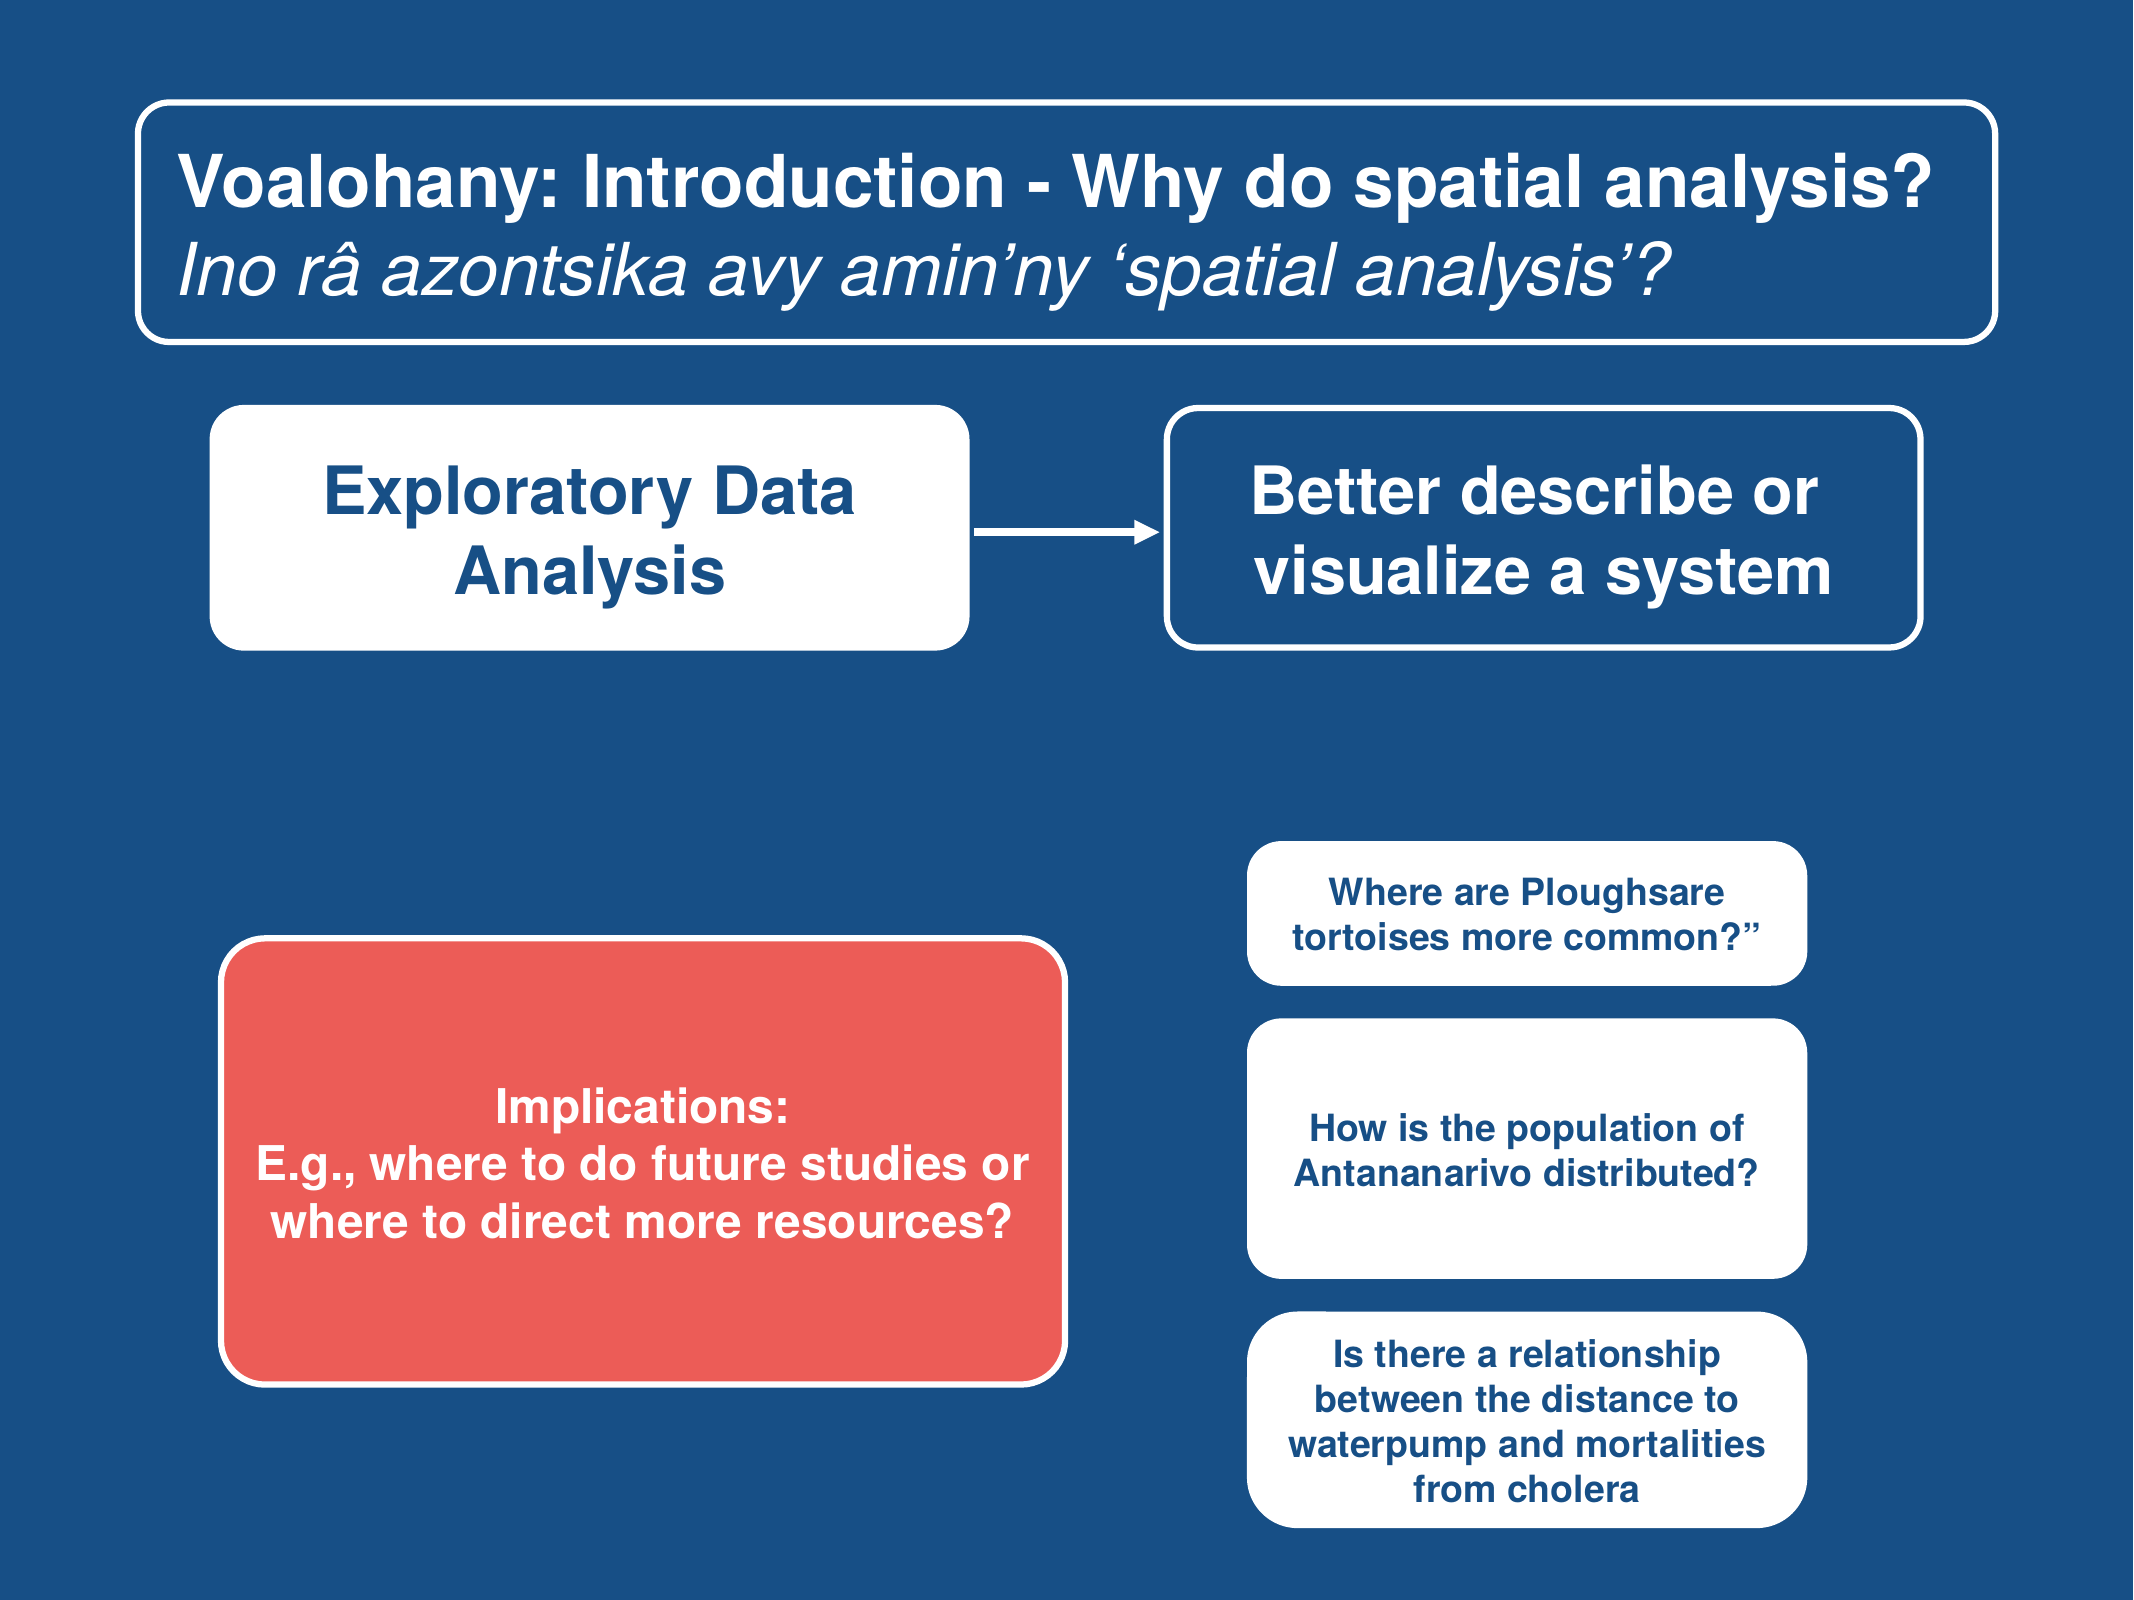

Voalohany: Introduction - Why do spatial analysis?
Ino râ azontsika avy amin’ny ‘spatial analysis’?
Exploratory Data Analysis
Better describe or
visualize a system

Where are Ploughsare tortoises more common?”
Implications:
E.g., where to do future studies or where to direct more resources?
How is the population of Antananarivo distributed?
Is there a relationship between the distance to waterpump and mortalities from cholera